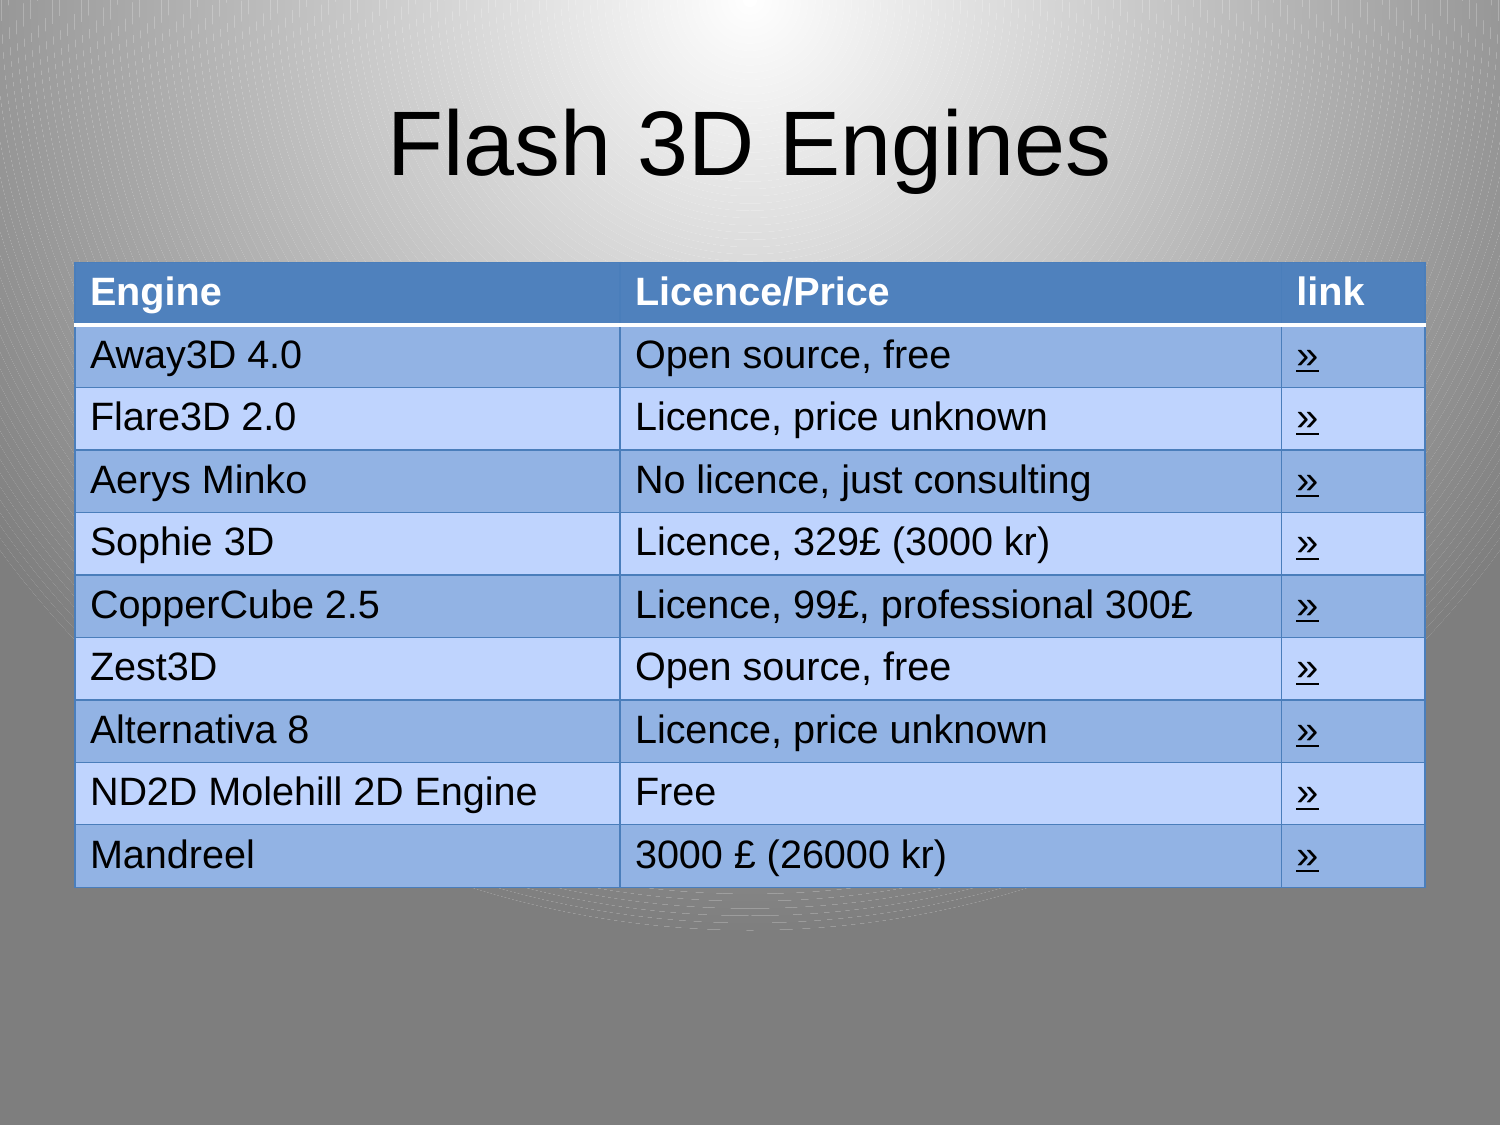

# Flash 3D Engines
| Engine | Licence/Price | link |
| --- | --- | --- |
| Away3D 4.0 | Open source, free | » |
| Flare3D 2.0 | Licence, price unknown | » |
| Aerys Minko | No licence, just consulting | » |
| Sophie 3D | Licence, 329£ (3000 kr) | » |
| CopperCube 2.5 | Licence, 99£, professional 300£ | » |
| Zest3D | Open source, free | » |
| Alternativa 8 | Licence, price unknown | » |
| ND2D Molehill 2D Engine | Free | » |
| Mandreel | 3000 £ (26000 kr) | » |